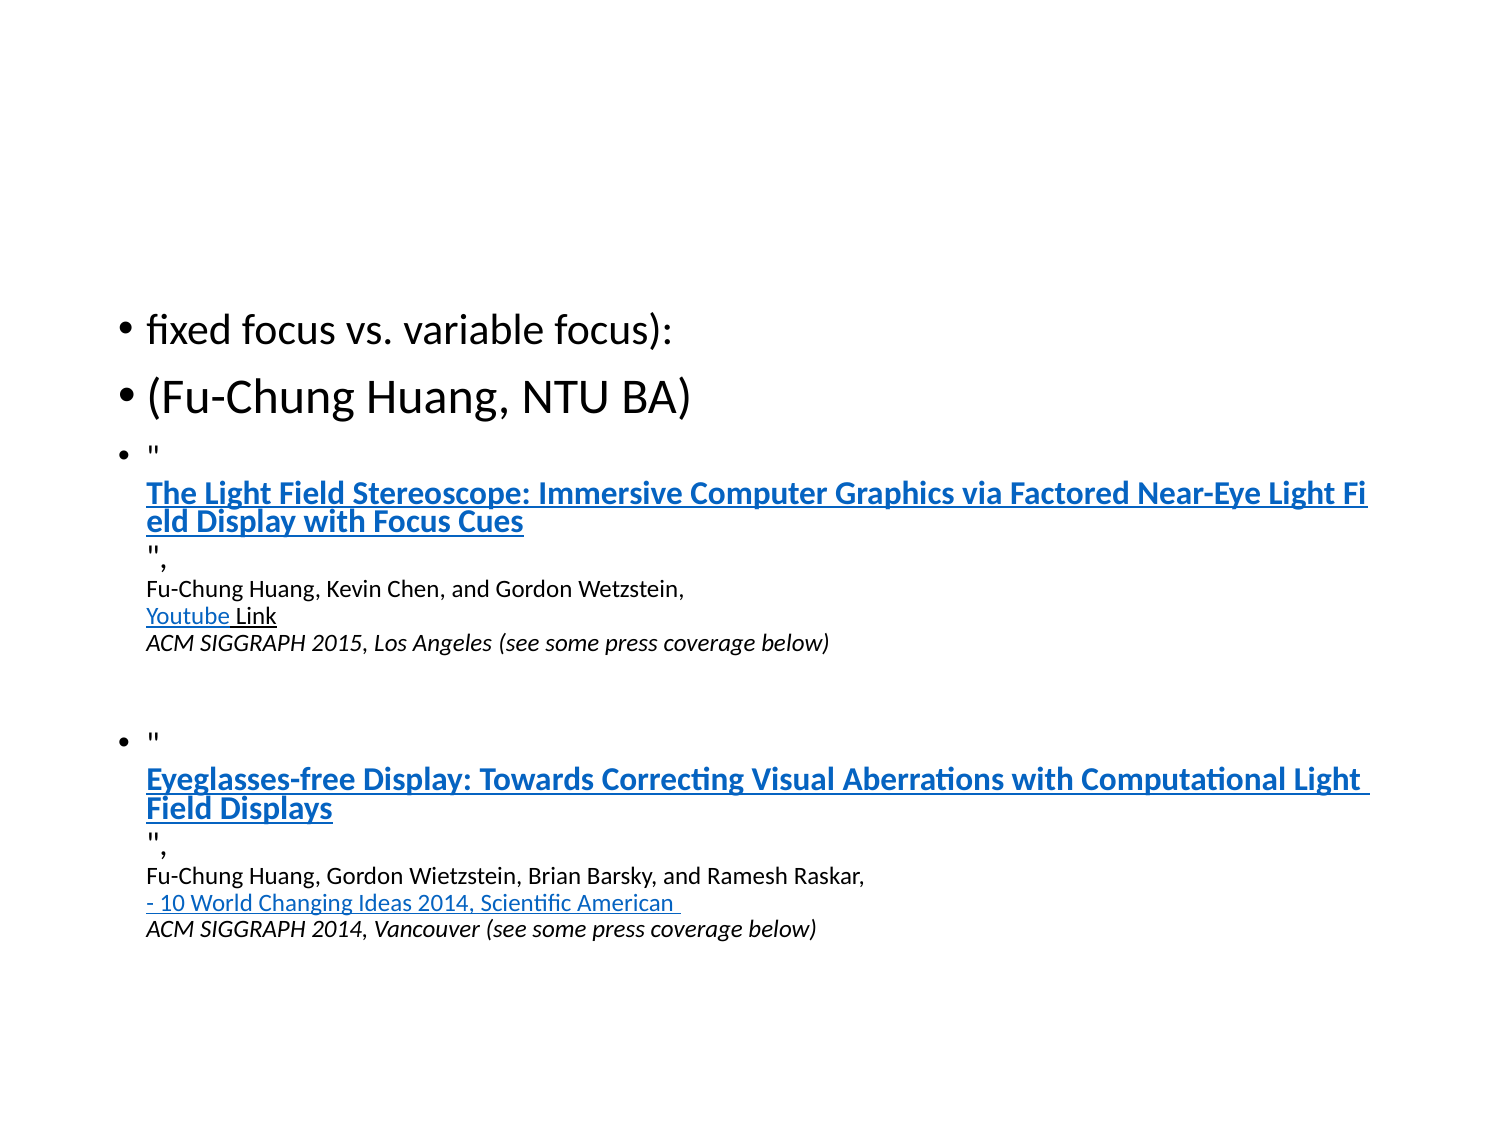

#
fixed focus vs. variable focus):
(Fu-Chung Huang, NTU BA)
"The Light Field Stereoscope: Immersive Computer Graphics via Factored Near-Eye Light Field Display with Focus Cues",
Fu-Chung Huang, Kevin Chen, and Gordon Wetzstein,
Youtube Link
ACM SIGGRAPH 2015, Los Angeles (see some press coverage below)
"Eyeglasses-free Display: Towards Correcting Visual Aberrations with Computational Light Field Displays", 
Fu-Chung Huang, Gordon Wietzstein, Brian Barsky, and Ramesh Raskar,
- 10 World Changing Ideas 2014, Scientific American 
ACM SIGGRAPH 2014, Vancouver (see some press coverage below)